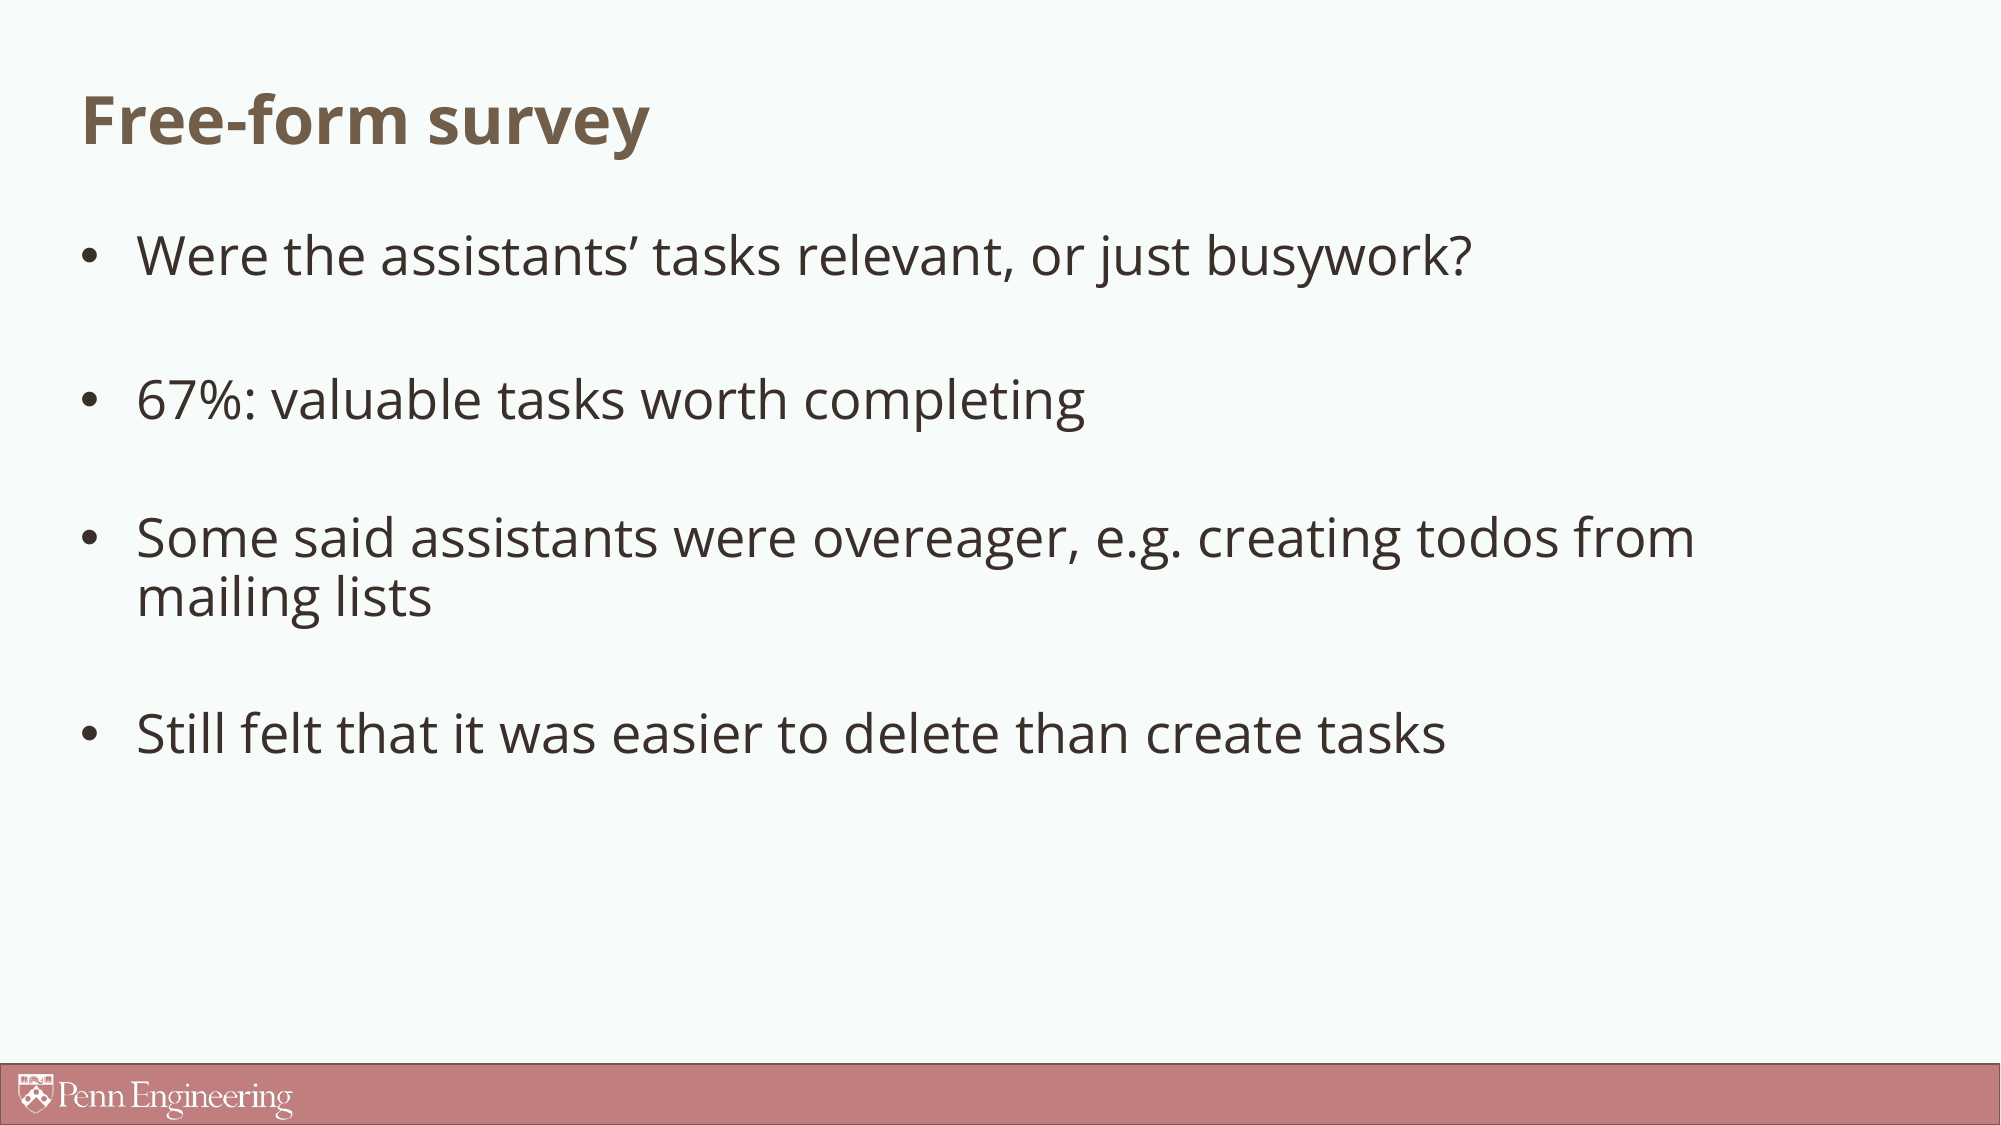

# Free-form survey
Were the assistants’ tasks relevant, or just busywork?
67%: valuable tasks worth completing
Some said assistants were overeager, e.g. creating todos from mailing lists
Still felt that it was easier to delete than create tasks